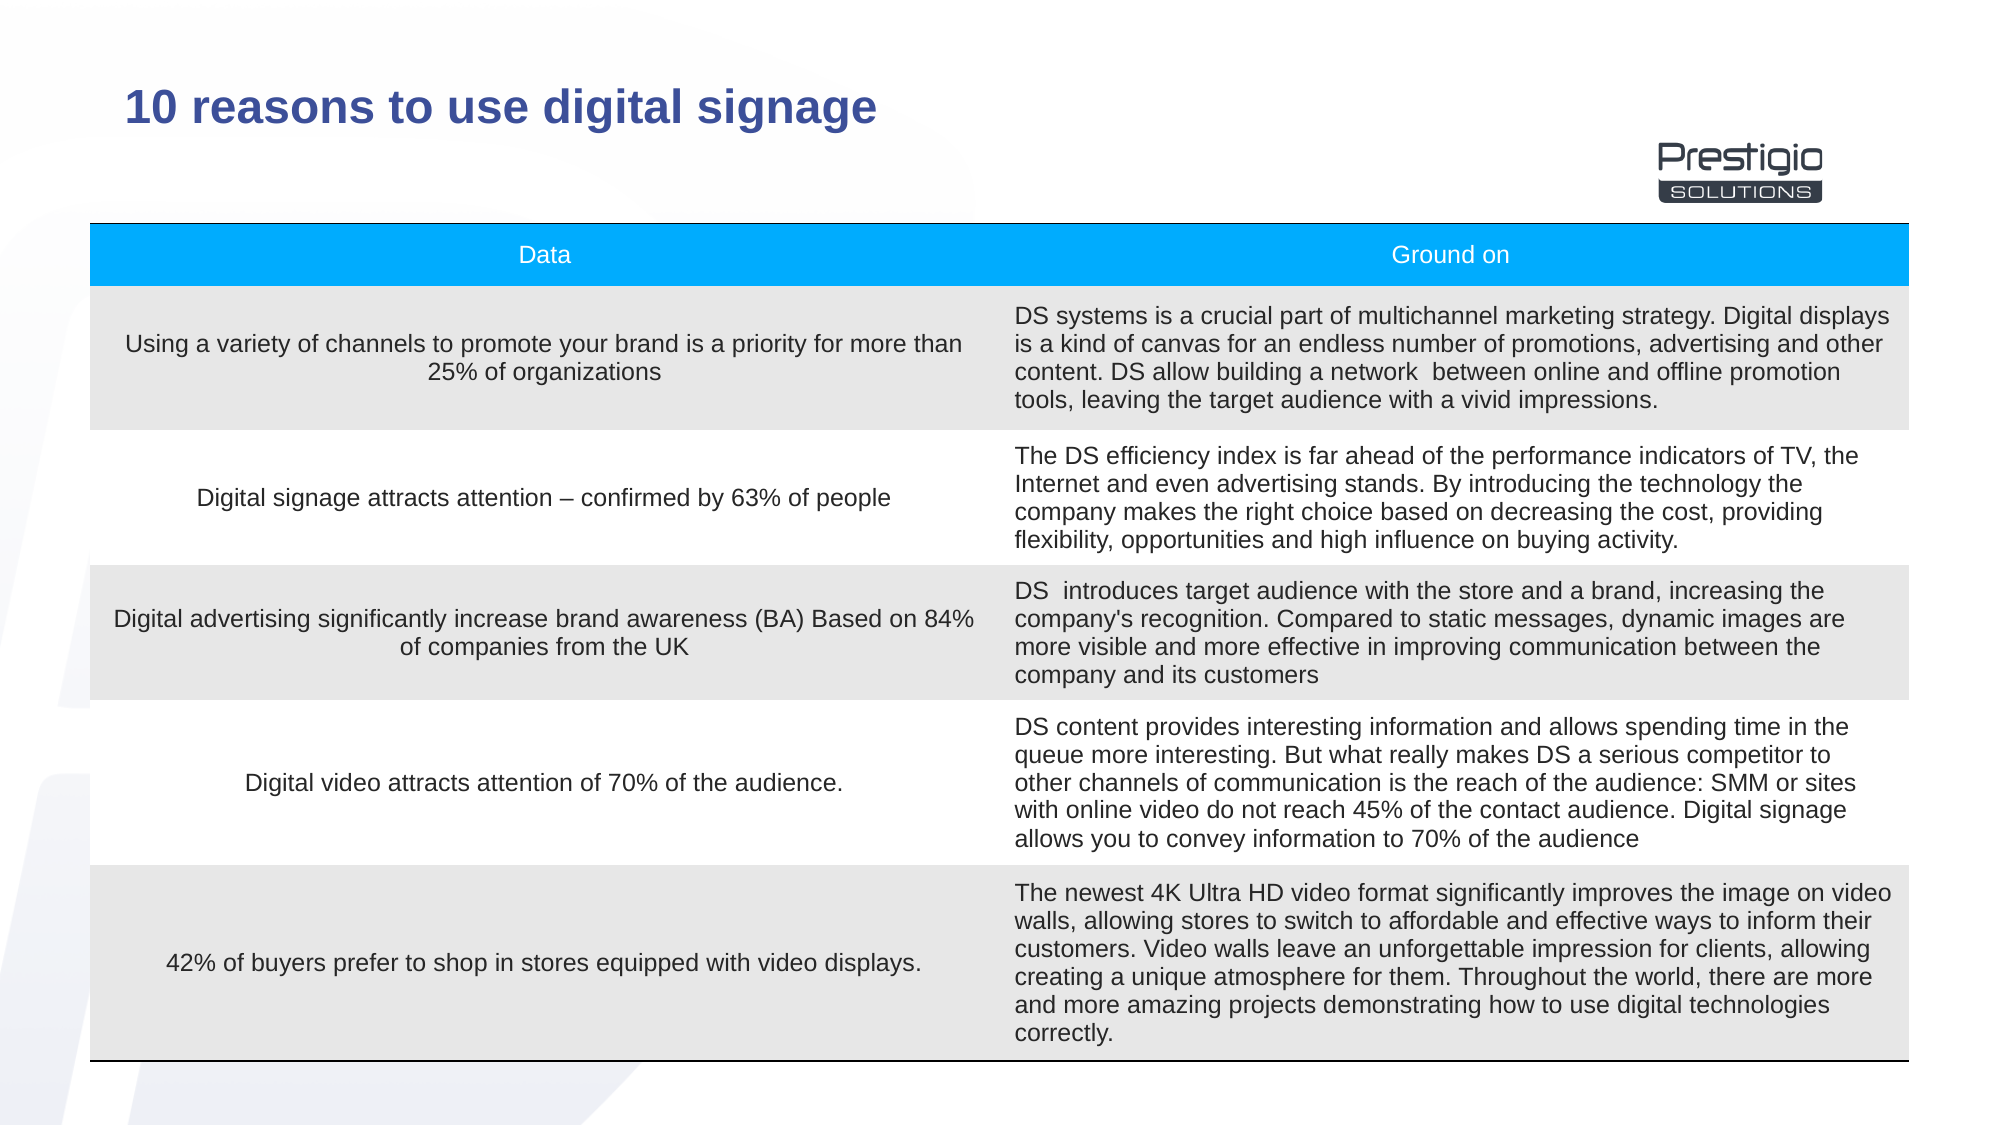

10 reasons to use digital signage
| Data | Ground on |
| --- | --- |
| Using a variety of channels to promote your brand is a priority for more than 25% of organizations | DS systems is a crucial part of multichannel marketing strategy. Digital displays is a kind of canvas for an endless number of promotions, advertising and other content. DS allow building a network between online and offline promotion tools, leaving the target audience with a vivid impressions. |
| Digital signage attracts attention – confirmed by 63% of people | The DS efficiency index is far ahead of the performance indicators of TV, the Internet and even advertising stands. By introducing the technology the company makes the right choice based on decreasing the cost, providing flexibility, opportunities and high influence on buying activity. |
| Digital advertising significantly increase brand awareness (BA) Based on 84% of companies from the UK | DS introduces target audience with the store and a brand, increasing the company's recognition. Compared to static messages, dynamic images are more visible and more effective in improving communication between the company and its customers |
| Digital video attracts attention of 70% of the audience. | DS content provides interesting information and allows spending time in the queue more interesting. But what really makes DS a serious competitor to other channels of communication is the reach of the audience: SMM or sites with online video do not reach 45% of the contact audience. Digital signage allows you to convey information to 70% of the audience |
| 42% of buyers prefer to shop in stores equipped with video displays. | The newest 4K Ultra HD video format significantly improves the image on video walls, allowing stores to switch to affordable and effective ways to inform their customers. Video walls leave an unforgettable impression for clients, allowing creating a unique atmosphere for them. Throughout the world, there are more and more amazing projects demonstrating how to use digital technologies correctly. |